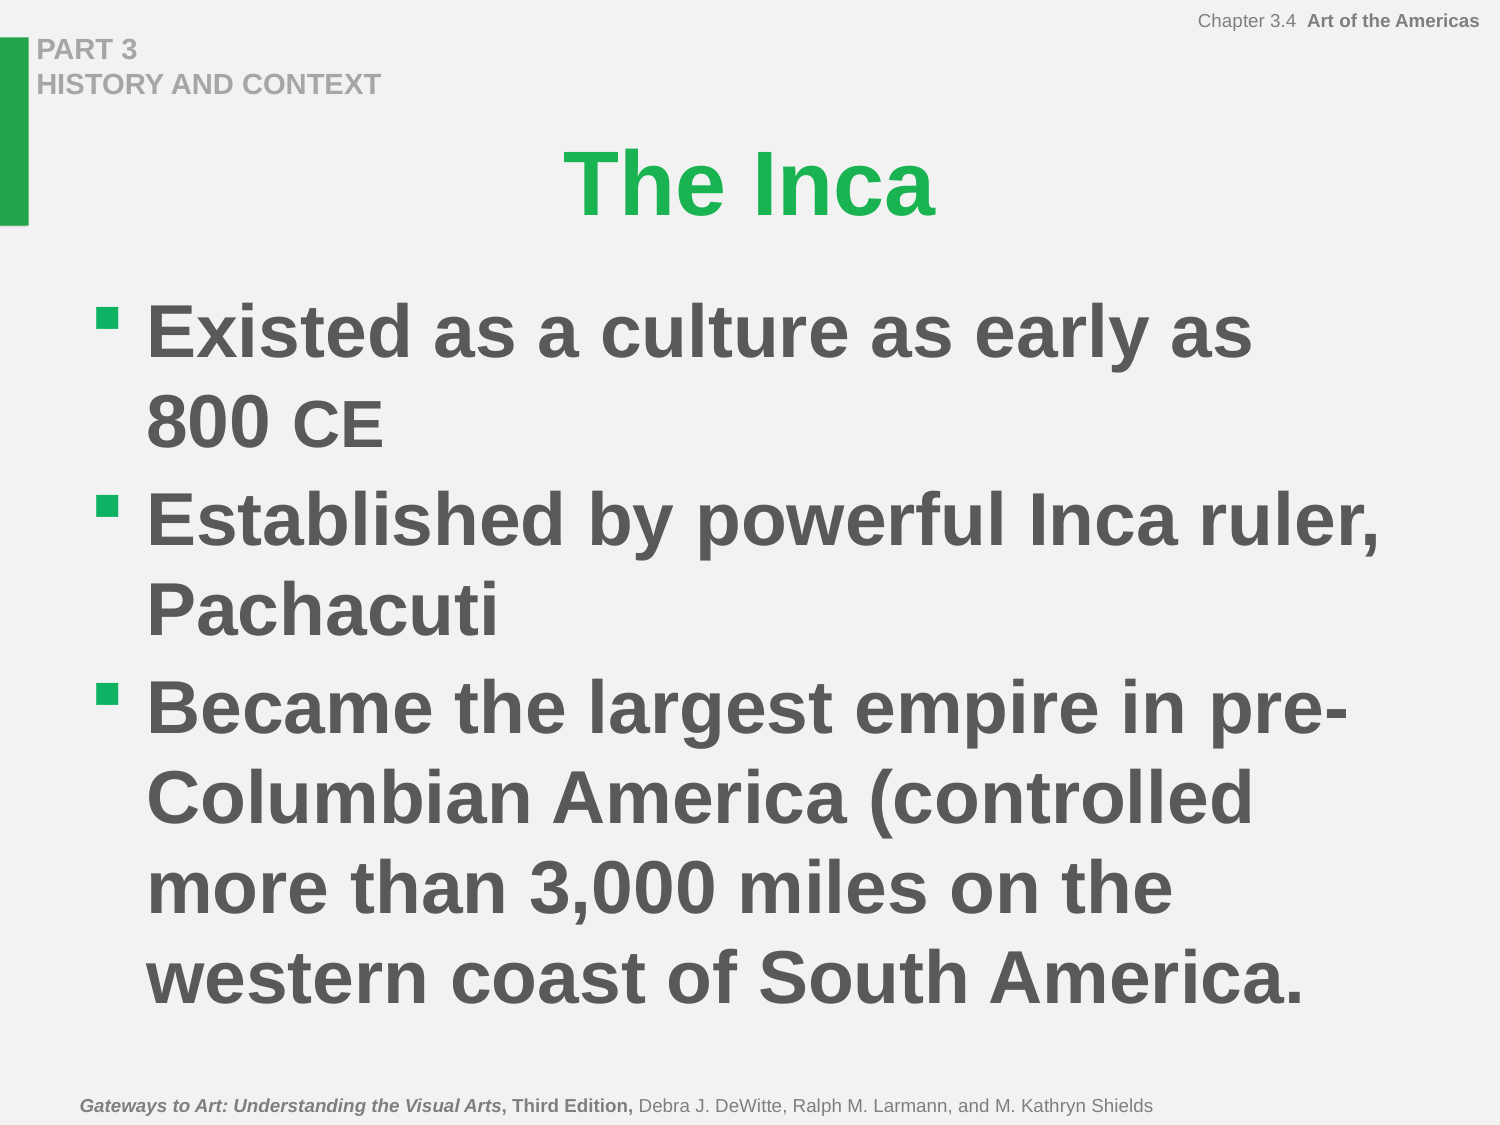

# The Inca
Existed as a culture as early as
800 ce
Established by powerful Inca ruler, Pachacuti
Became the largest empire in pre-Columbian America (controlled more than 3,000 miles on the western coast of South America.